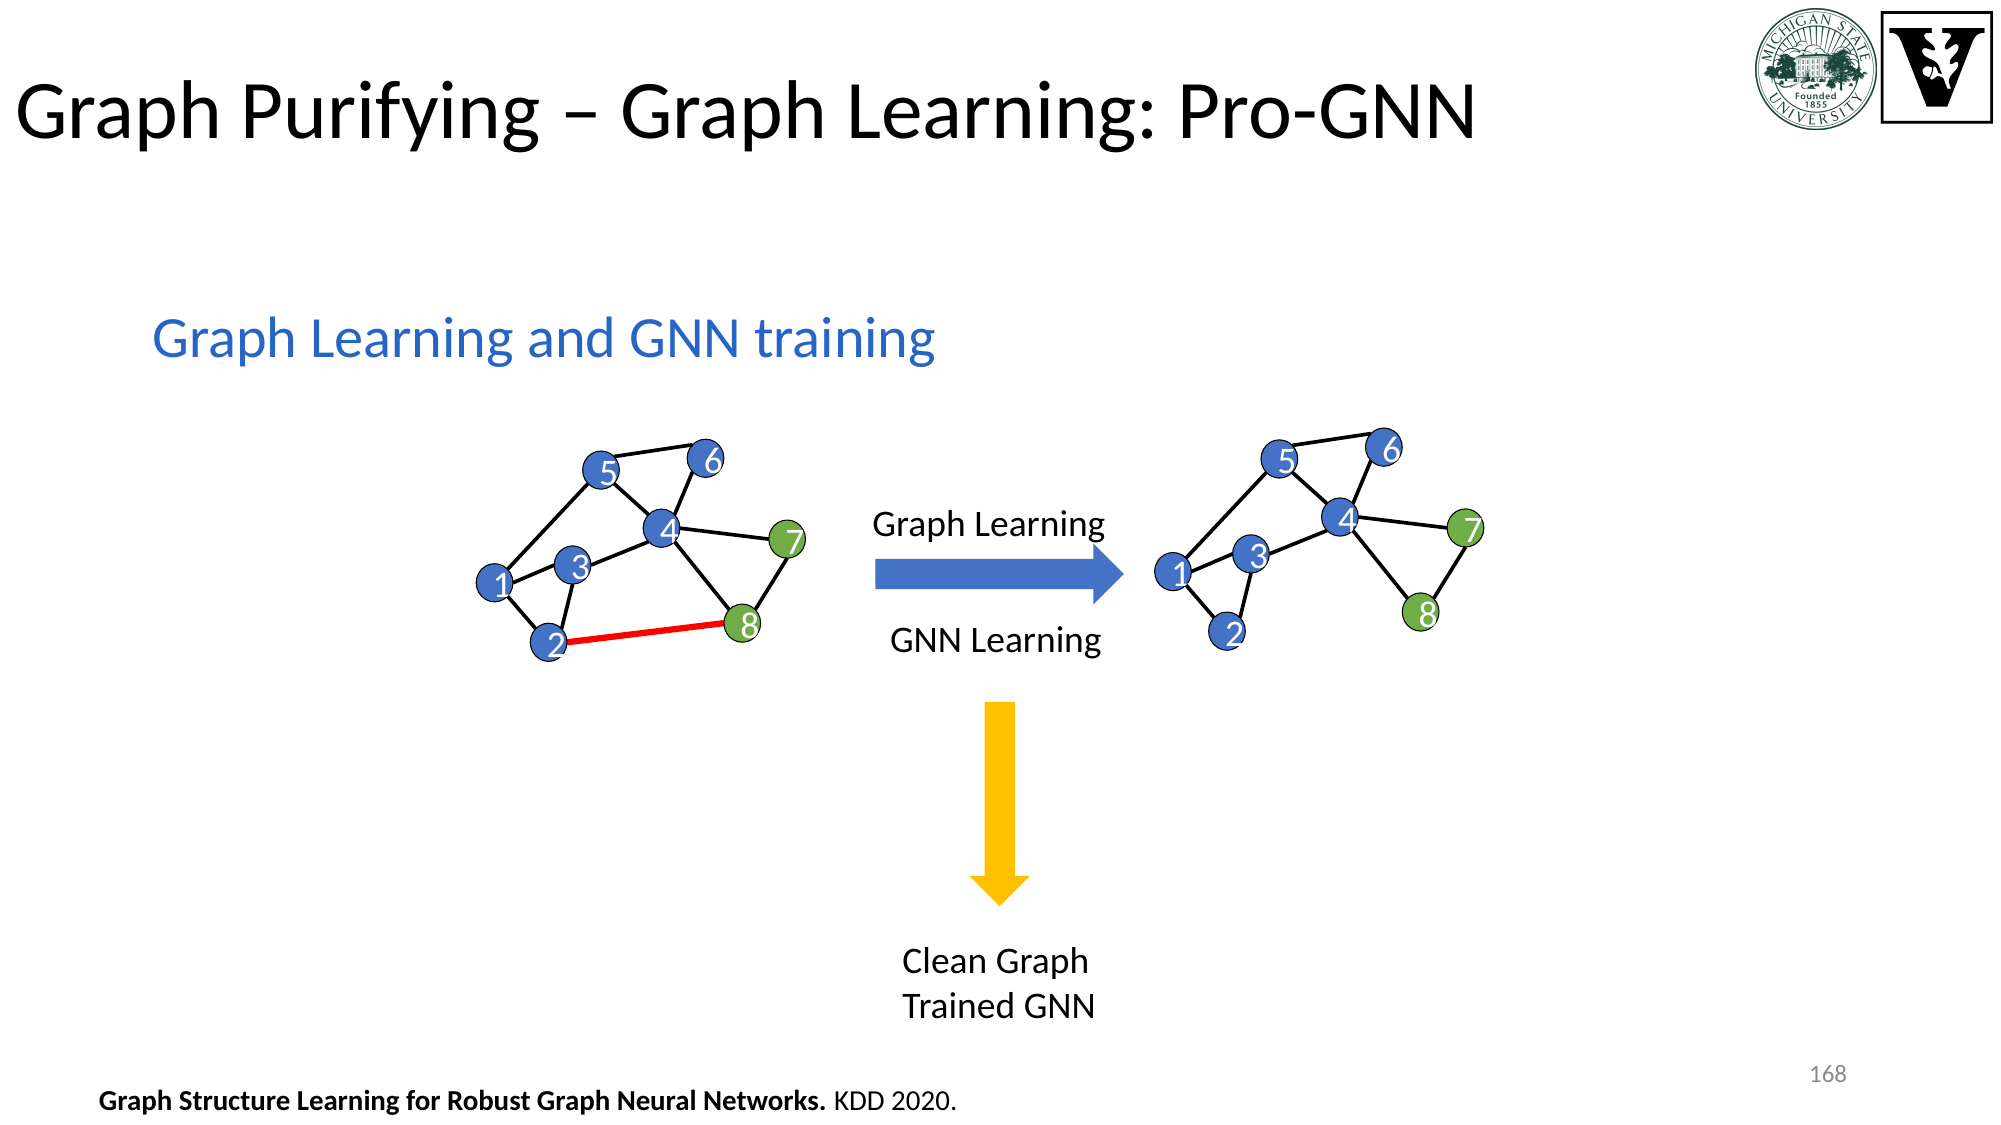

# Graph Purifying – Graph Learning: Pro-GNN
Graph Learning and GNN training
6
5
4
772
3
1
8
2
6
5
4
772
3
1
8
2
Graph Learning

Clean Graph
Trained GNN
GNN Learning
168
Graph Structure Learning for Robust Graph Neural Networks. KDD 2020.